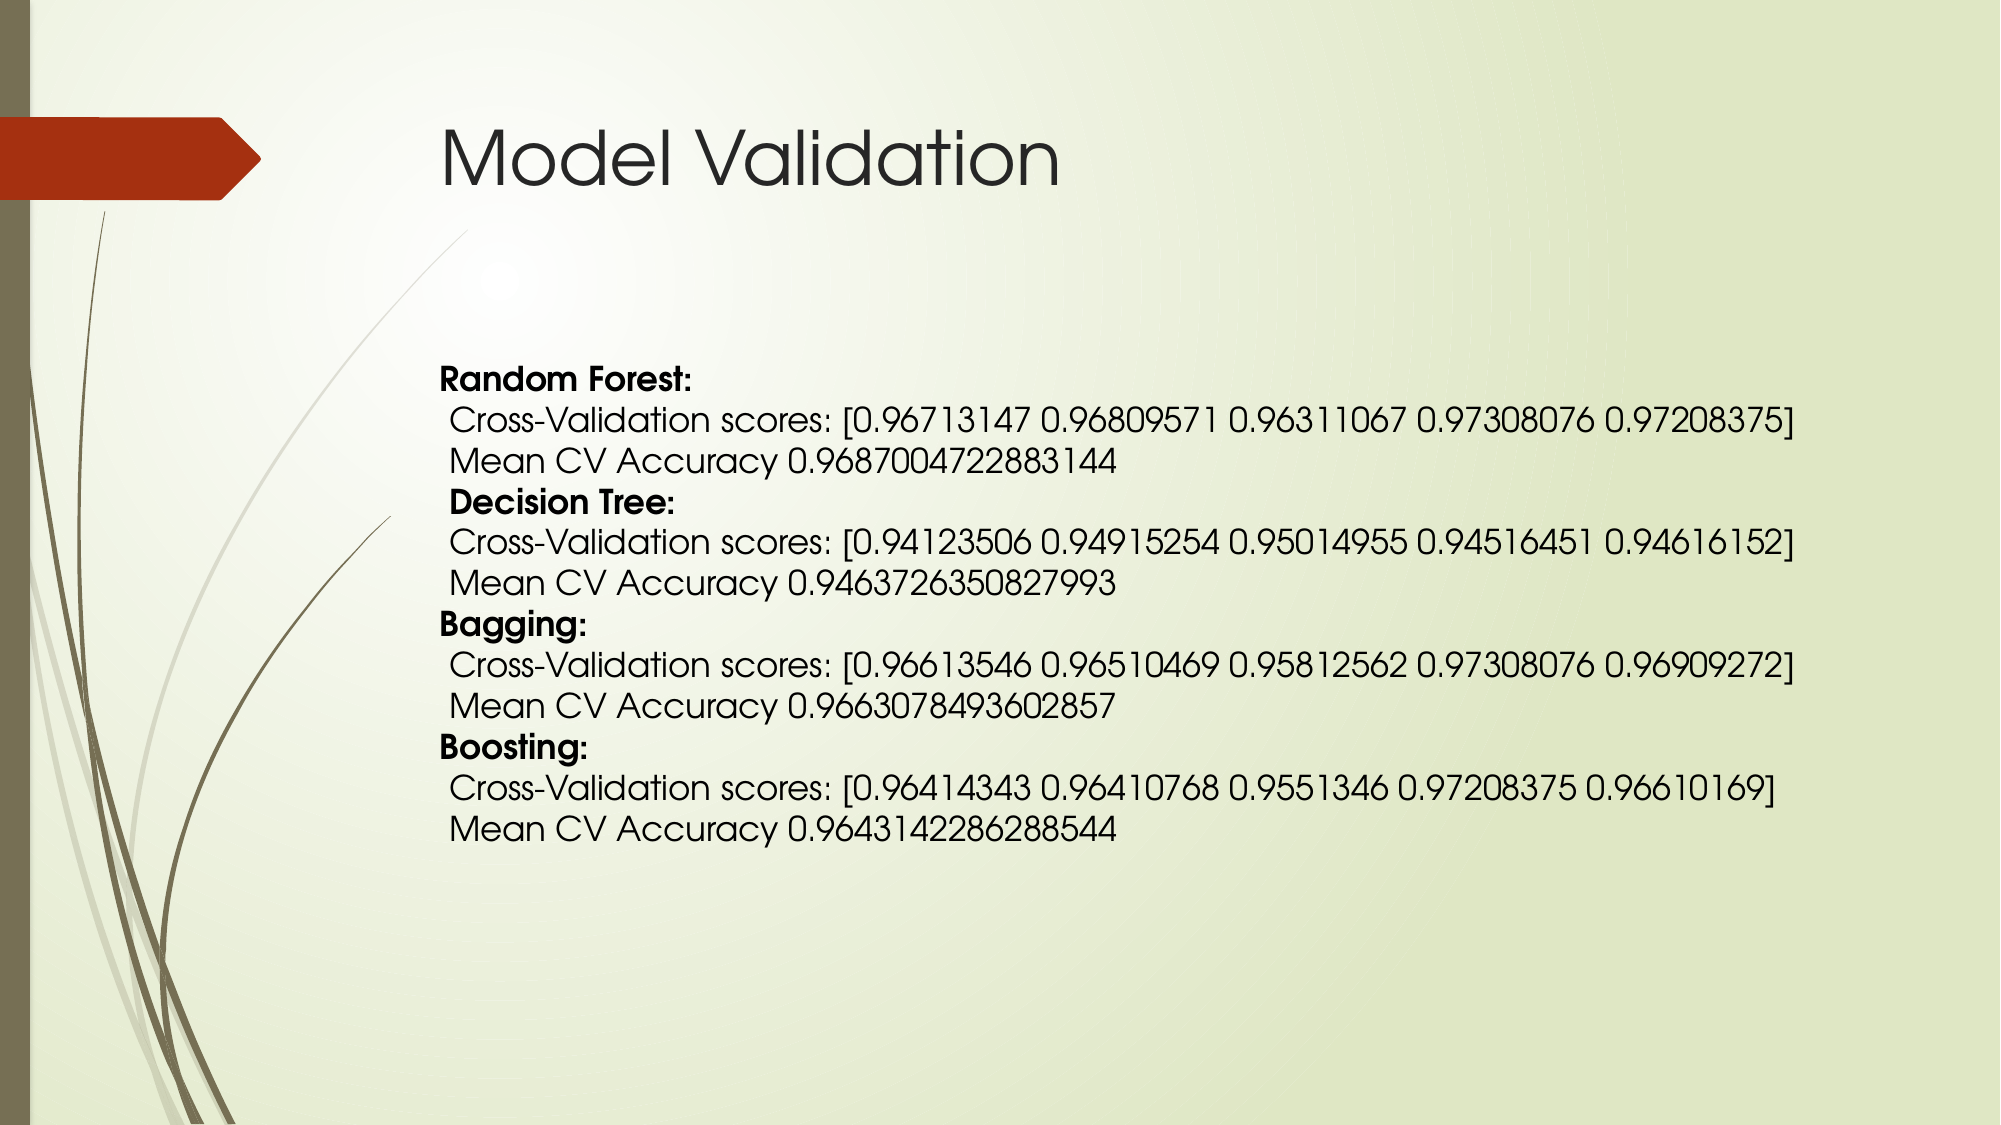

# Model Validation
Random Forest:
 Cross-Validation scores: [0.96713147 0.96809571 0.96311067 0.97308076 0.97208375]
 Mean CV Accuracy 0.9687004722883144
 Decision Tree:
 Cross-Validation scores: [0.94123506 0.94915254 0.95014955 0.94516451 0.94616152]
 Mean CV Accuracy 0.9463726350827993
Bagging:
 Cross-Validation scores: [0.96613546 0.96510469 0.95812562 0.97308076 0.96909272]
 Mean CV Accuracy 0.9663078493602857
Boosting:
 Cross-Validation scores: [0.96414343 0.96410768 0.9551346 0.97208375 0.96610169]
 Mean CV Accuracy 0.9643142286288544